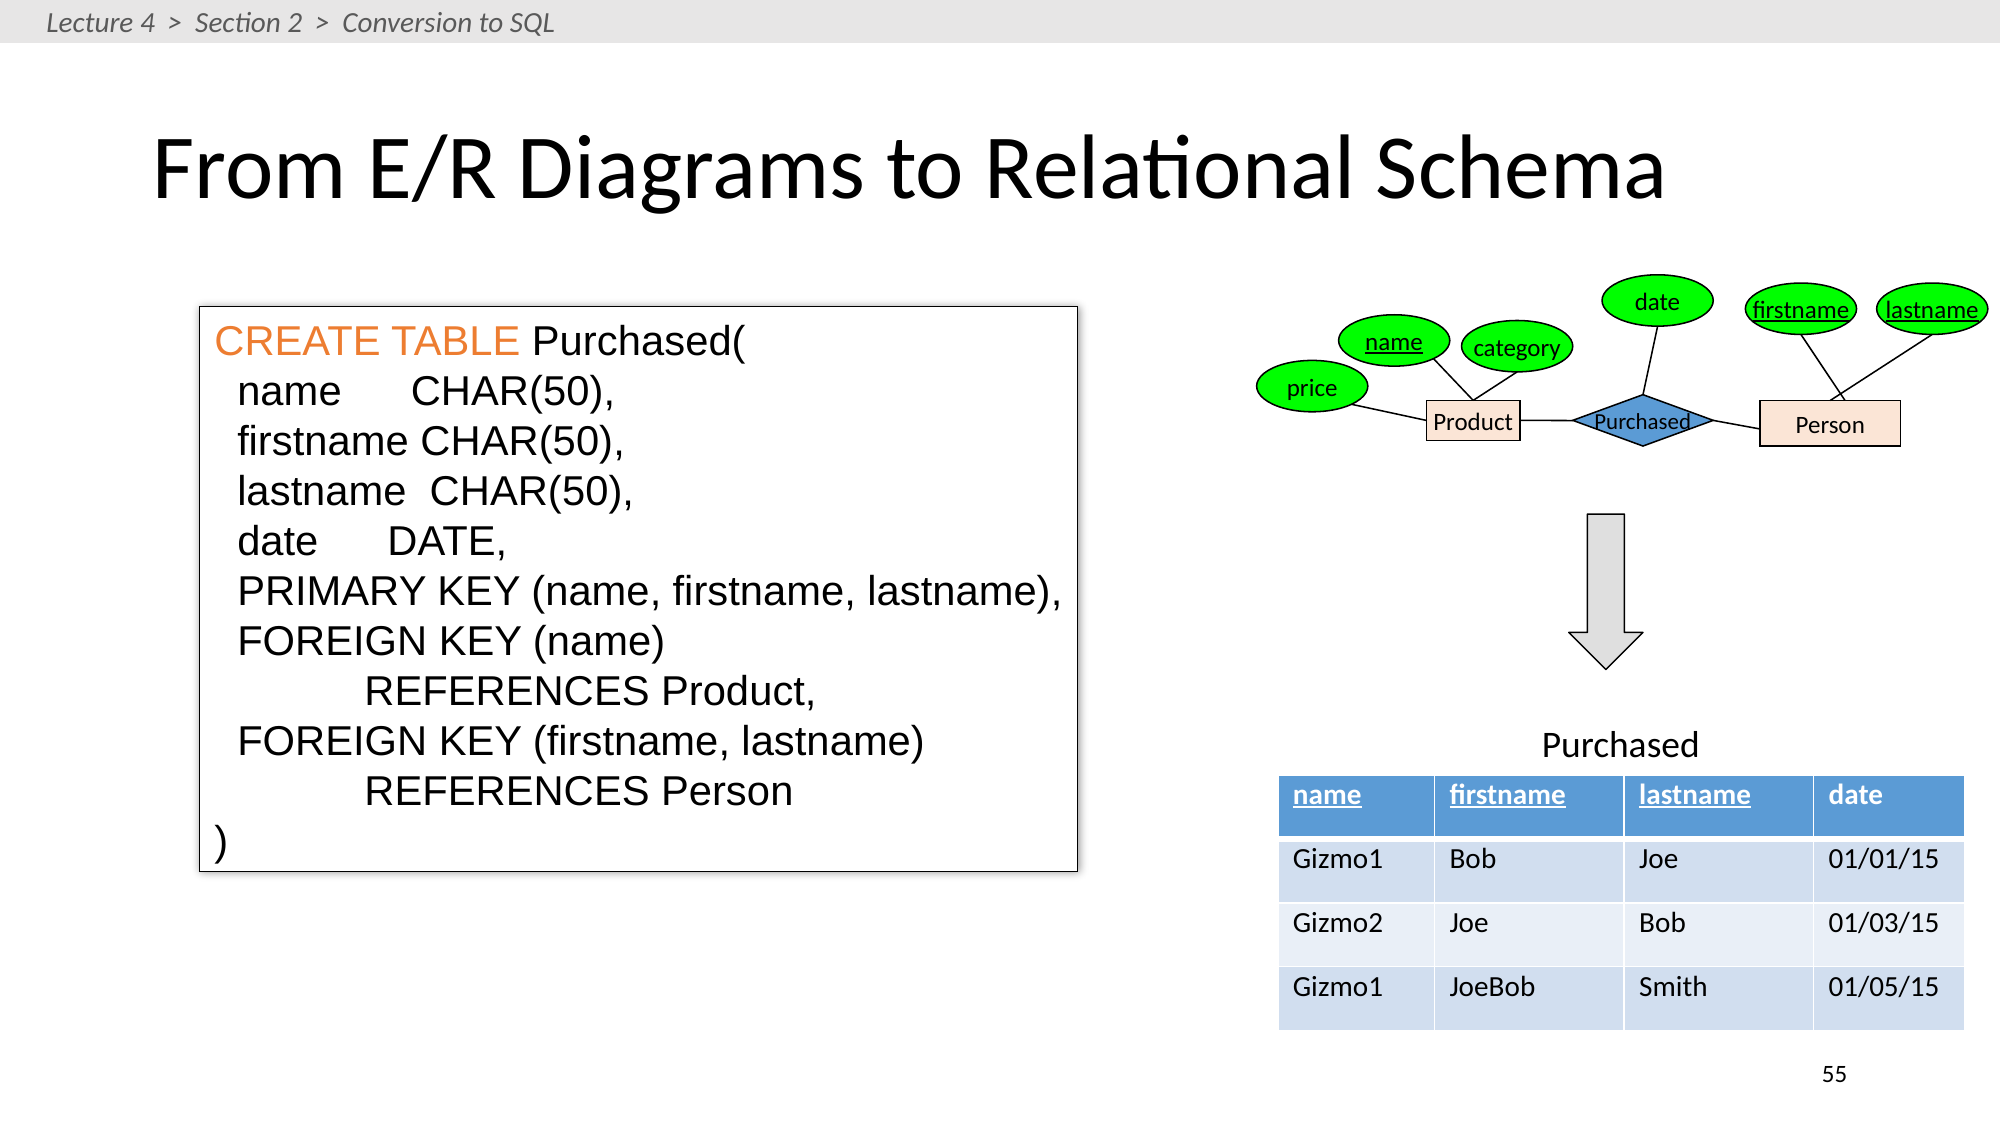

Lecture 4  >  Section 2  >  Conversion to SQL
# From E/R Diagrams to Relational Schema
date
firstname
name
category
price
Purchased
Product
Person
lastname
CREATE TABLE Purchased(
  name      CHAR(50),
  firstname CHAR(50),
  lastname  CHAR(50),
  date      DATE,
  PRIMARY KEY (name, firstname, lastname),
  FOREIGN KEY (name)
	REFERENCES Product,
  FOREIGN KEY (firstname, lastname)
	REFERENCES Person
)

Purchased
| name | firstname | lastname | date |
| --- | --- | --- | --- |
| Gizmo1 | Bob | Joe | 01/01/15 |
| Gizmo2 | Joe | Bob | 01/03/15 |
| Gizmo1 | JoeBob | Smith | 01/05/15 |
55